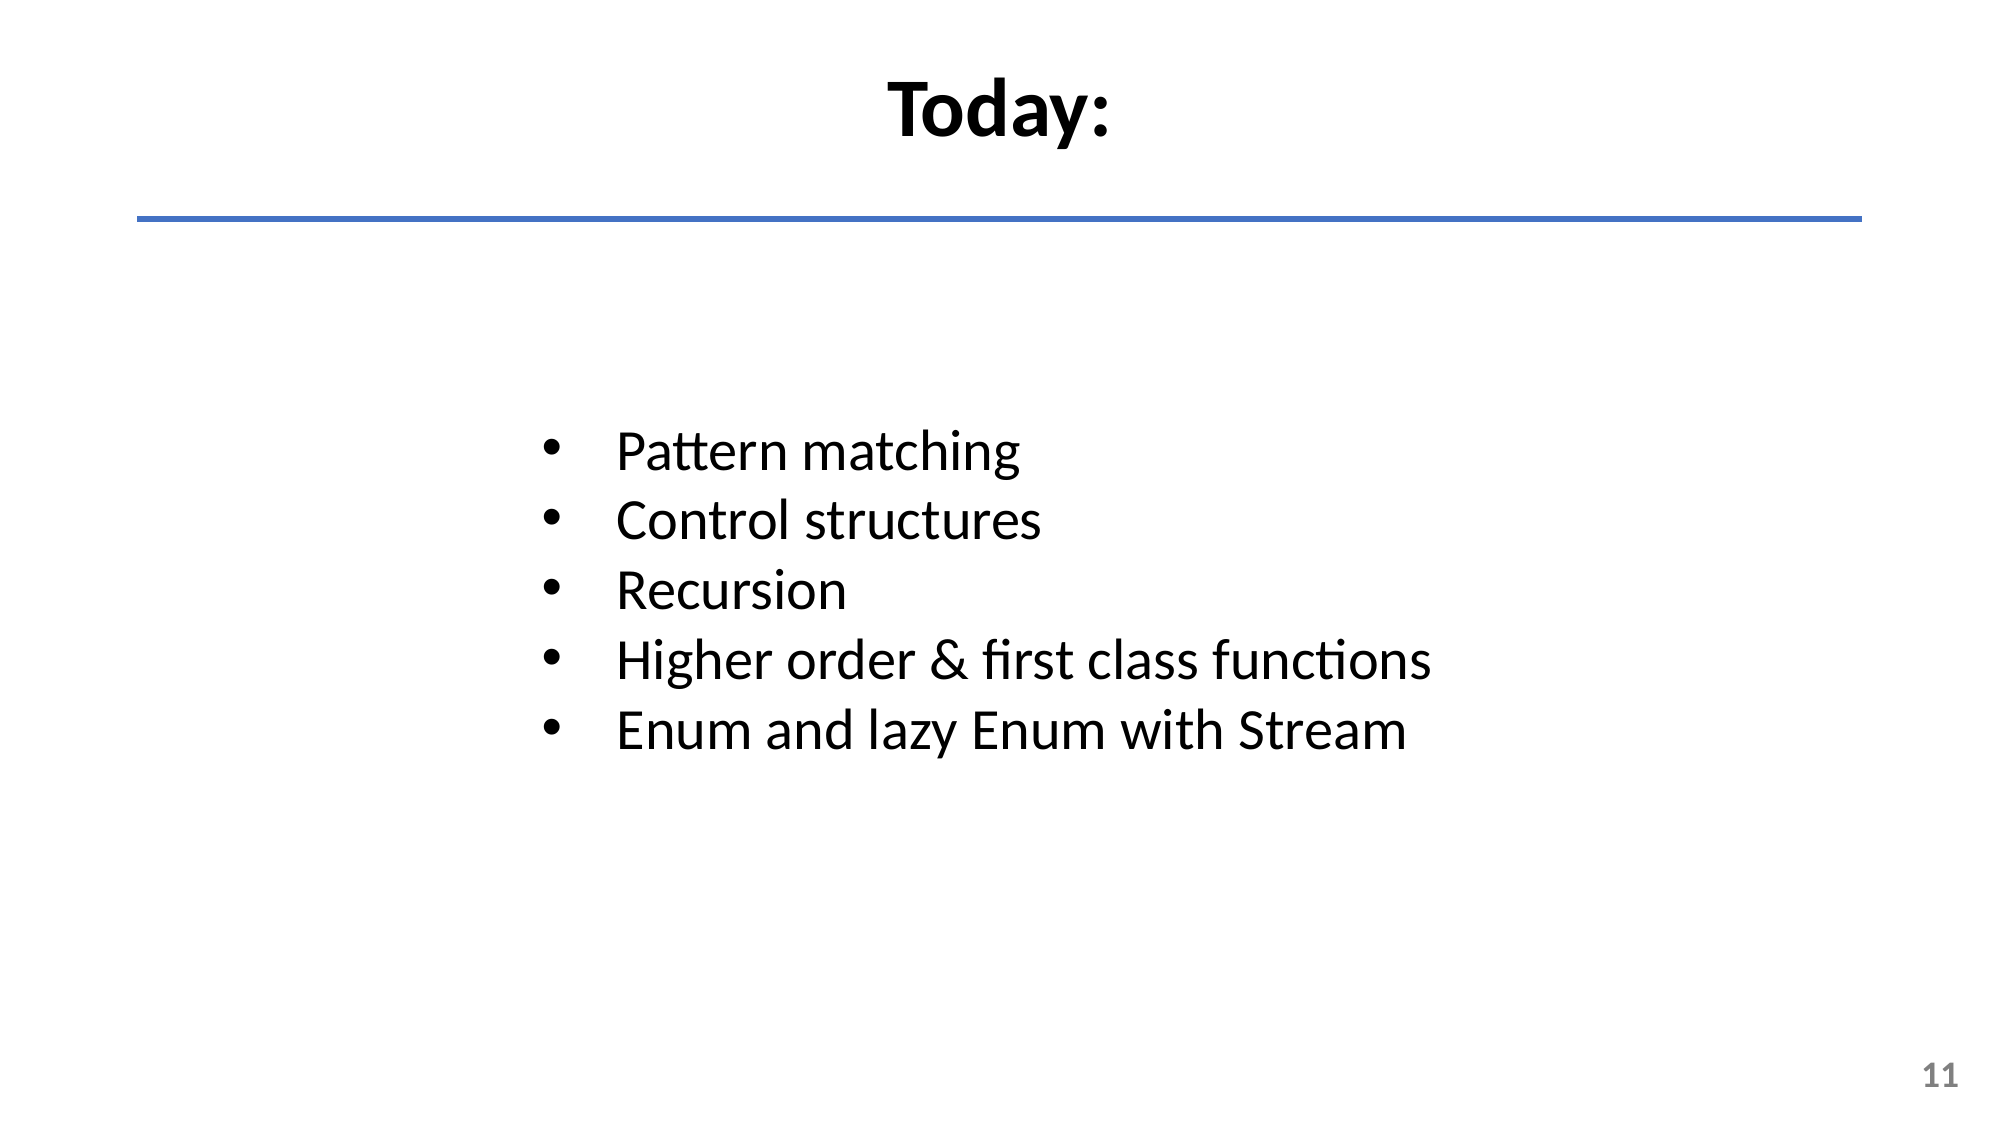

Today:
Pattern matching
Control structures
Recursion
Higher order & first class functions
Enum and lazy Enum with Stream
11